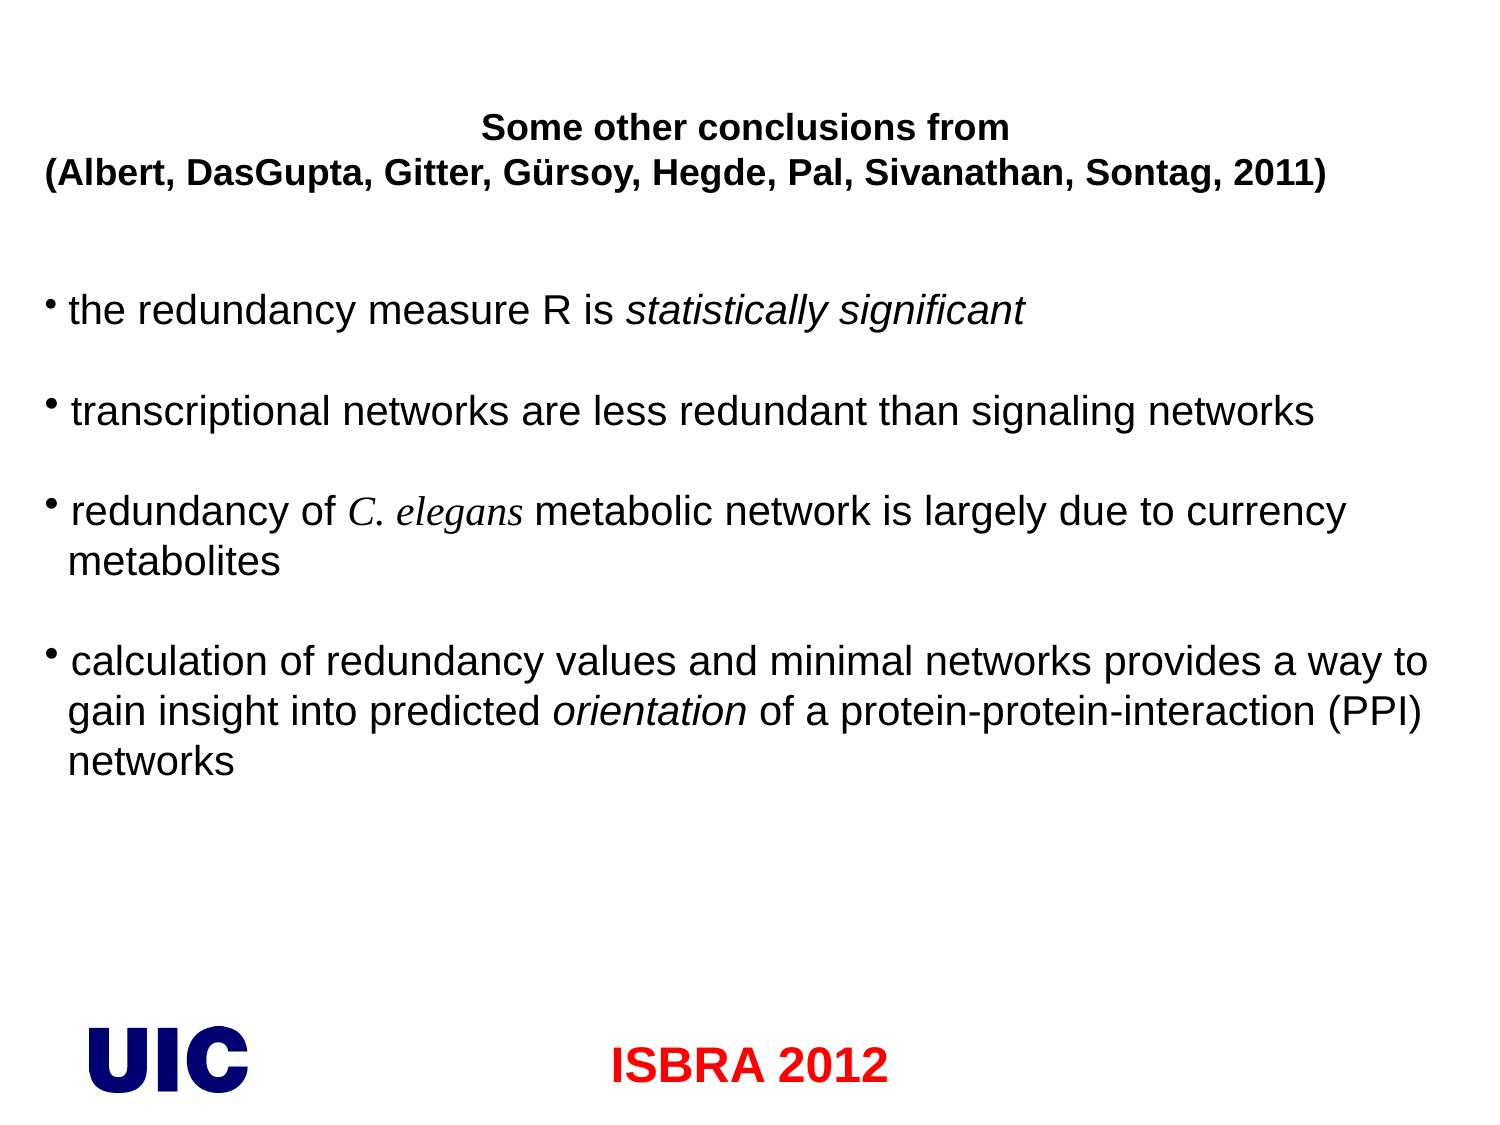

Some other conclusions from
(Albert, DasGupta, Gitter, Gürsoy, Hegde, Pal, Sivanathan, Sontag, 2011)

 the redundancy measure R is statistically significant

 transcriptional networks are less redundant than signaling networks

 redundancy of C. elegans metabolic network is largely due to currency
  metabolites

 calculation of redundancy values and minimal networks provides a way to
  gain insight into predicted orientation of a protein-protein-interaction (PPI)
  networks
ISBRA 2012